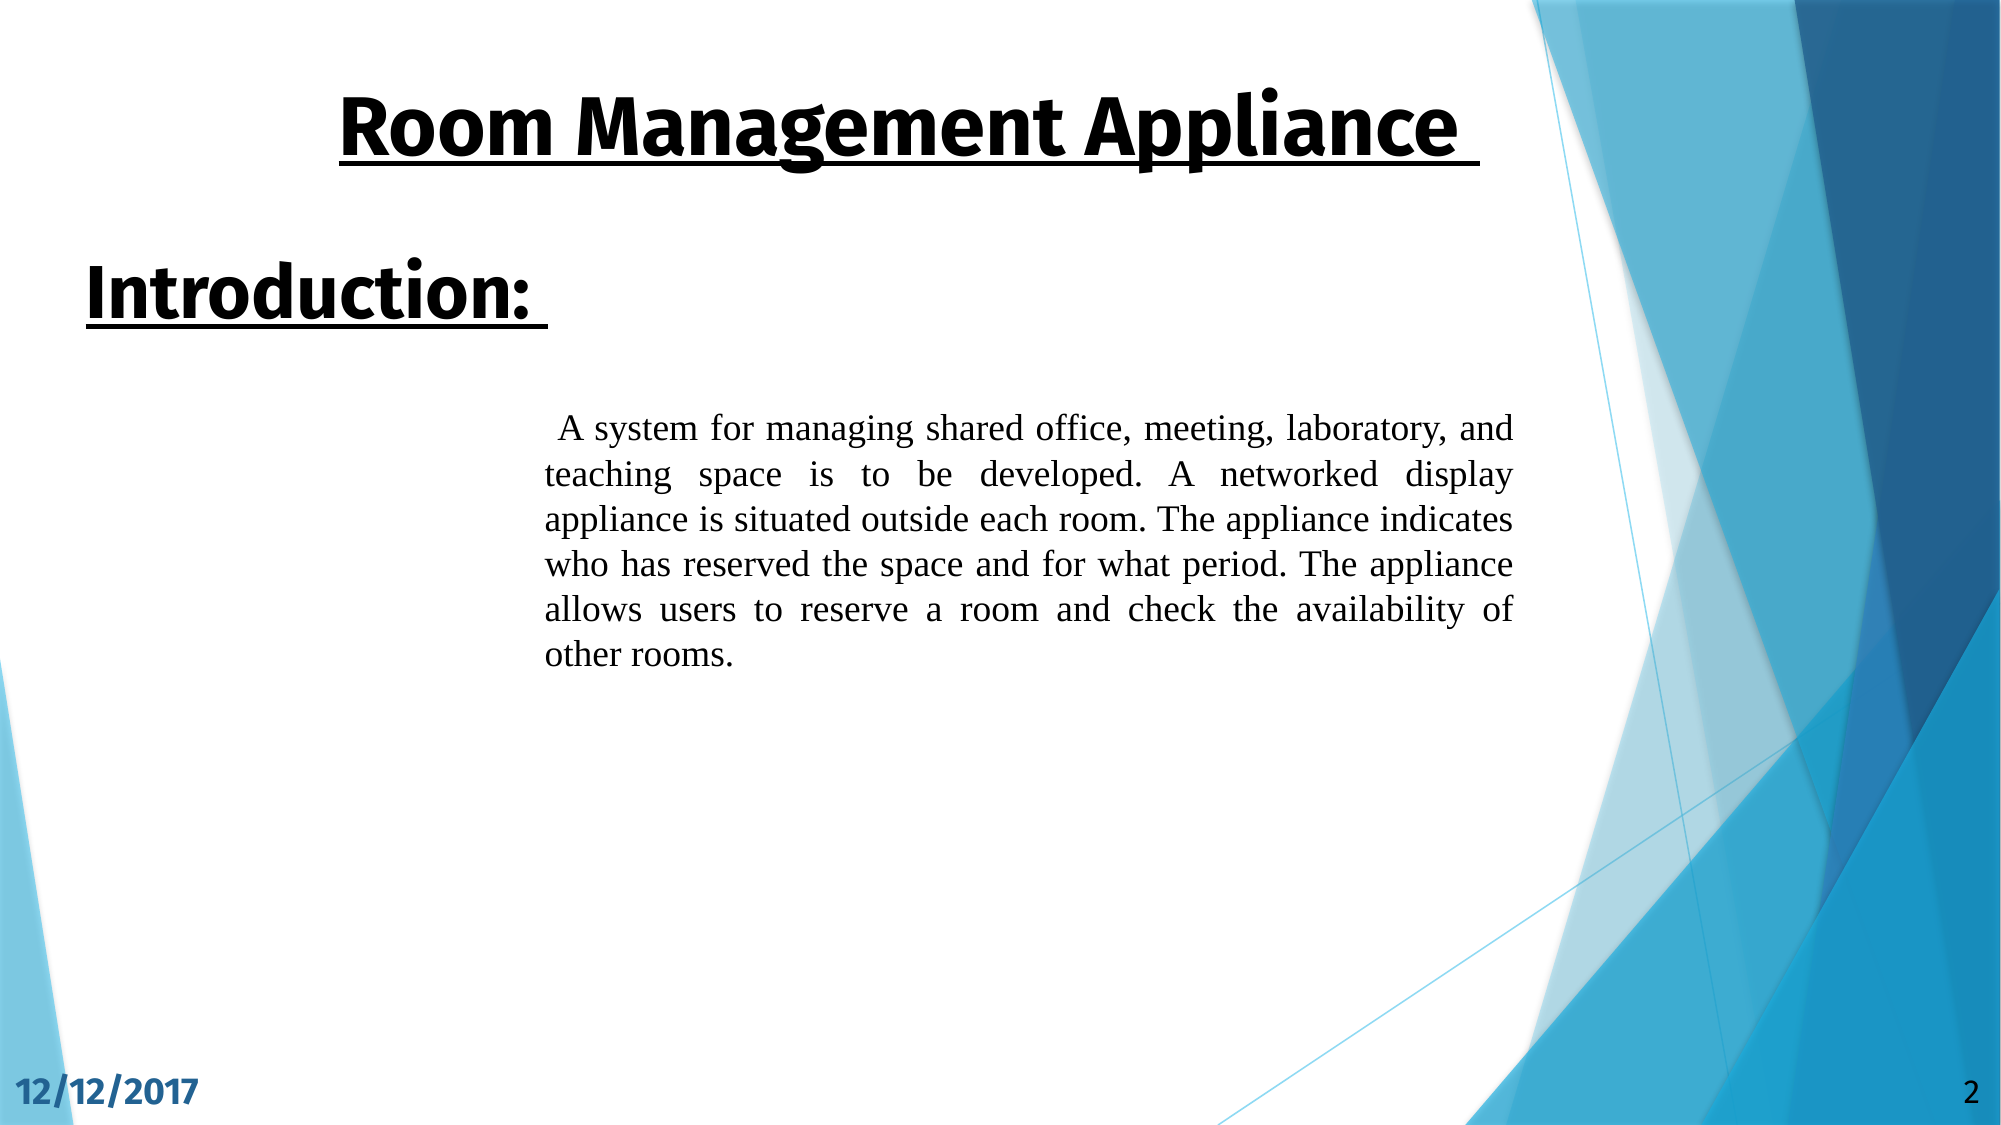

Room Management Appliance
Introduction:

 A system for managing shared office, meeting, laboratory, and teaching space is to be developed. A networked display appliance is situated outside each room. The appliance indicates who has reserved the space and for what period. The appliance allows users to reserve a room and check the availability of other rooms.
12/12/2017
2